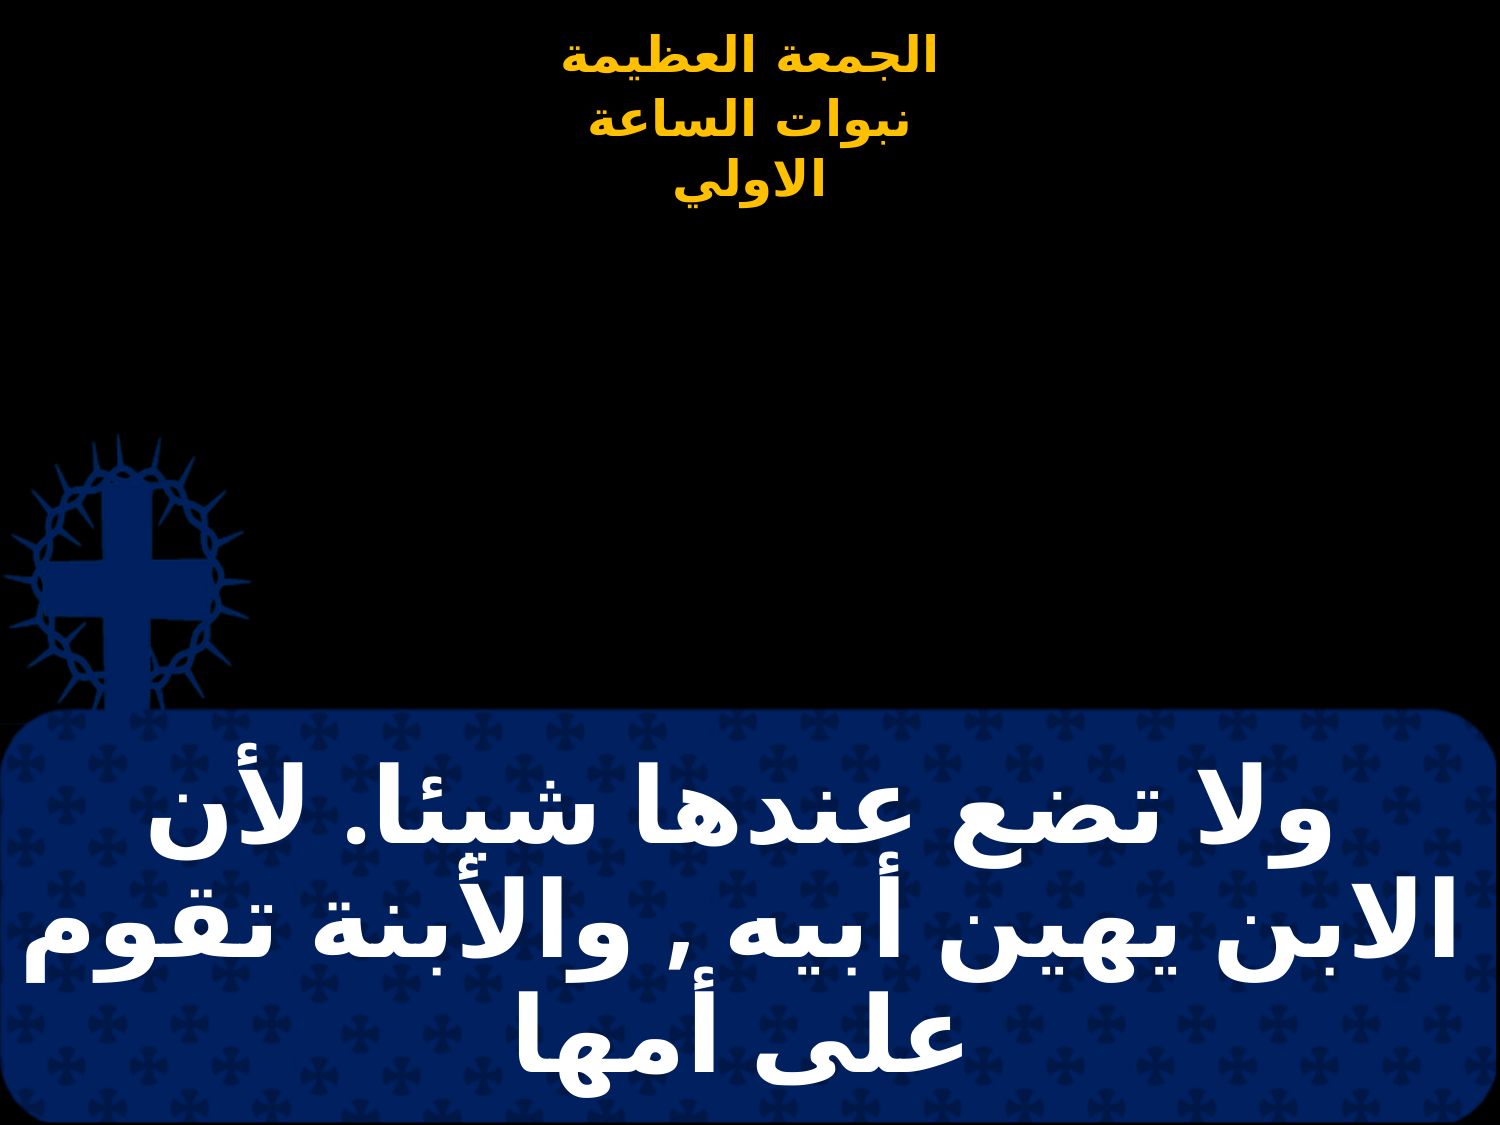

# ولا تضع عندها شيئا. لأن الابن يهين أبيه , والأبنة تقوم على أمها